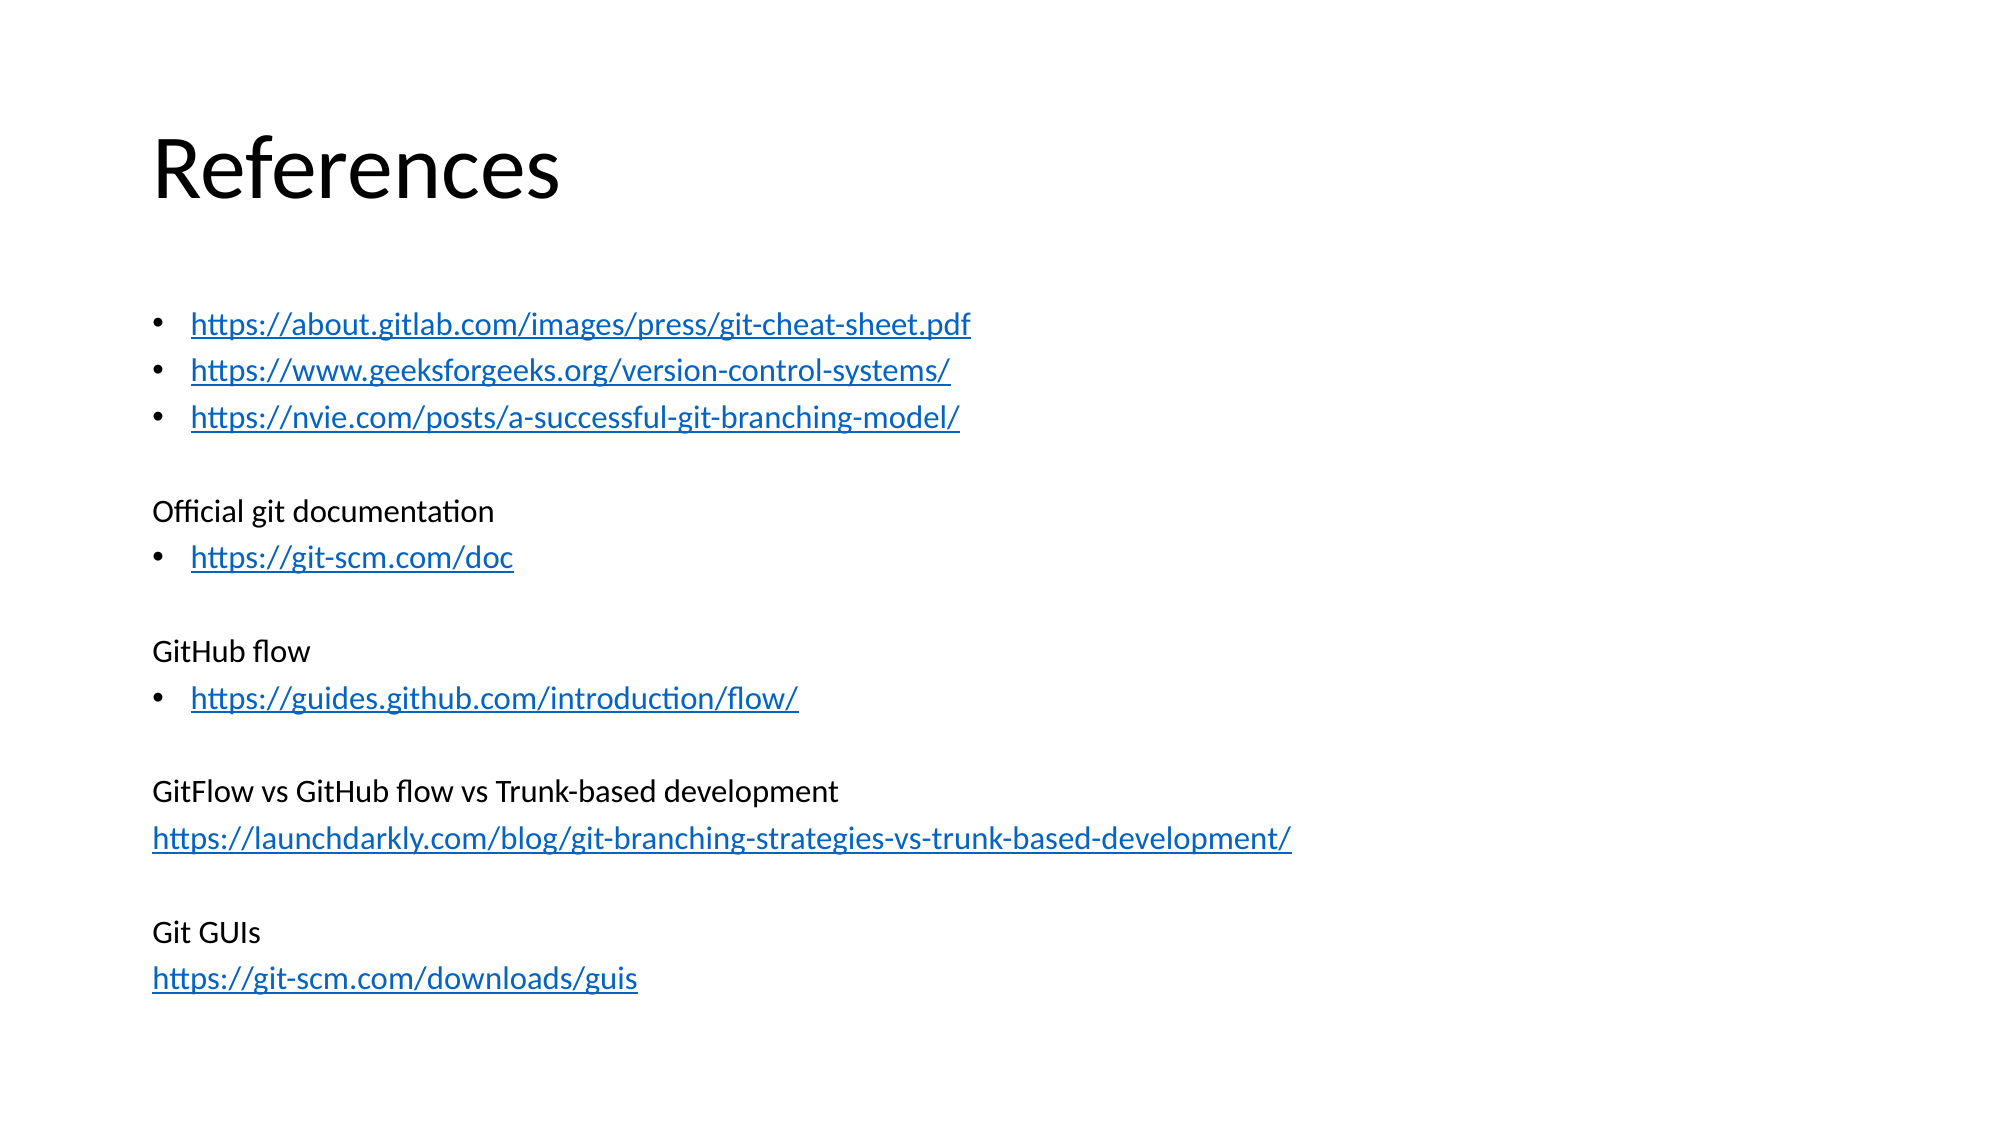

# References
https://about.gitlab.com/images/press/git-cheat-sheet.pdf
https://www.geeksforgeeks.org/version-control-systems/
https://nvie.com/posts/a-successful-git-branching-model/

Official git documentation
https://git-scm.com/doc

GitHub flow
https://guides.github.com/introduction/flow/

GitFlow vs GitHub flow vs Trunk-based development
https://launchdarkly.com/blog/git-branching-strategies-vs-trunk-based-development/

Git GUIs
https://git-scm.com/downloads/guis